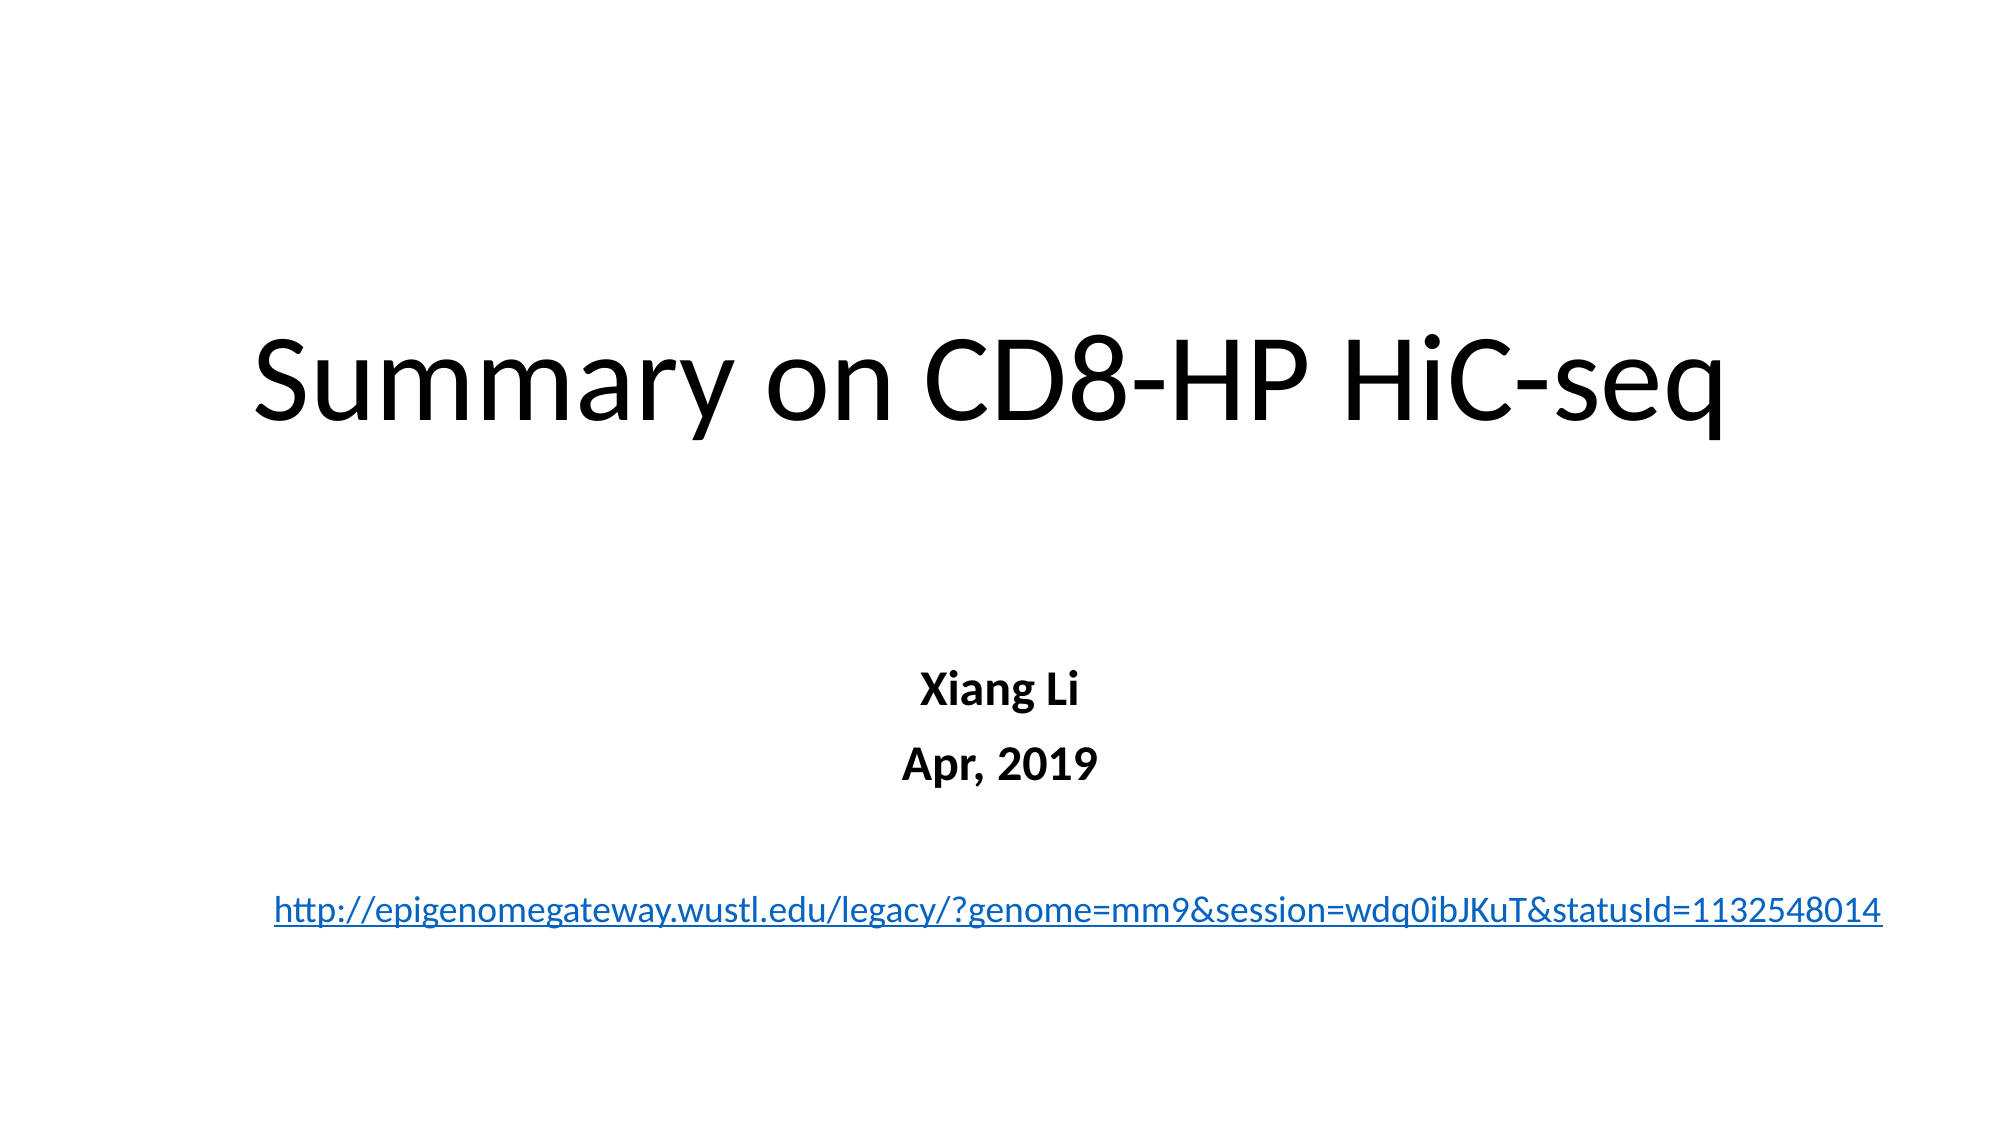

# Summary on CD8-HP HiC-seq
Xiang Li
Apr, 2019
http://epigenomegateway.wustl.edu/legacy/?genome=mm9&session=wdq0ibJKuT&statusId=1132548014